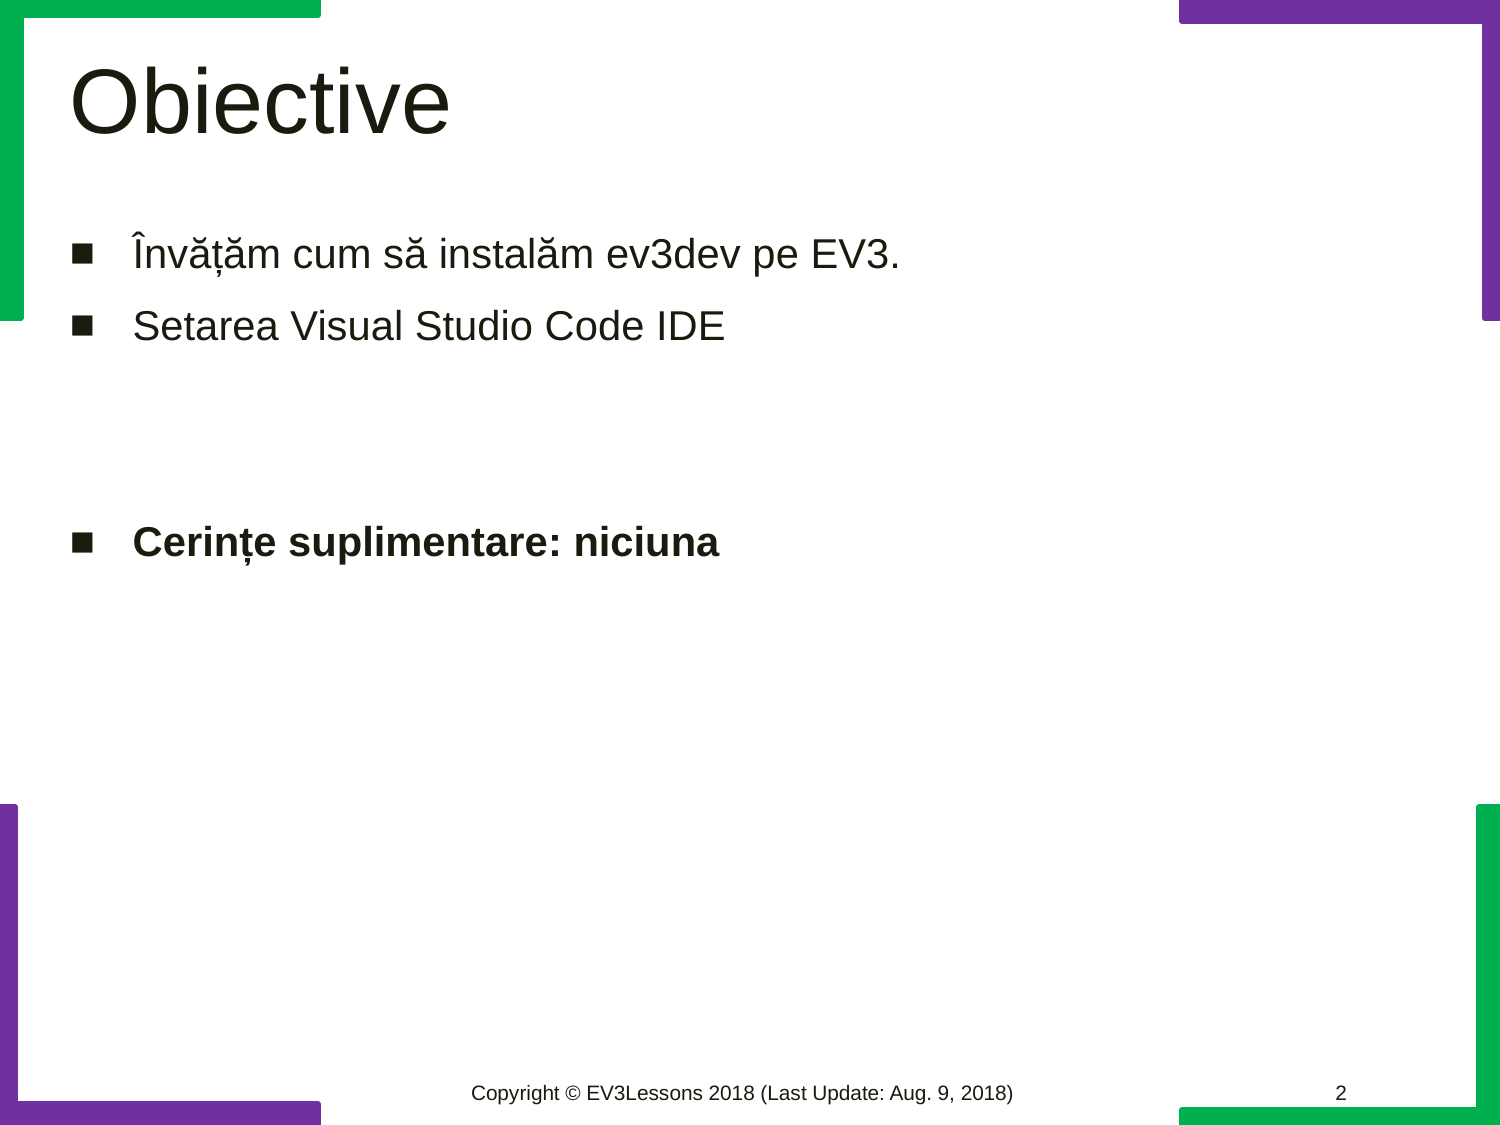

# Obiective
Învățăm cum să instalăm ev3dev pe EV3.
Setarea Visual Studio Code IDE

Cerințe suplimentare: niciuna
Copyright © EV3Lessons 2018 (Last Update: Aug. 9, 2018)
2